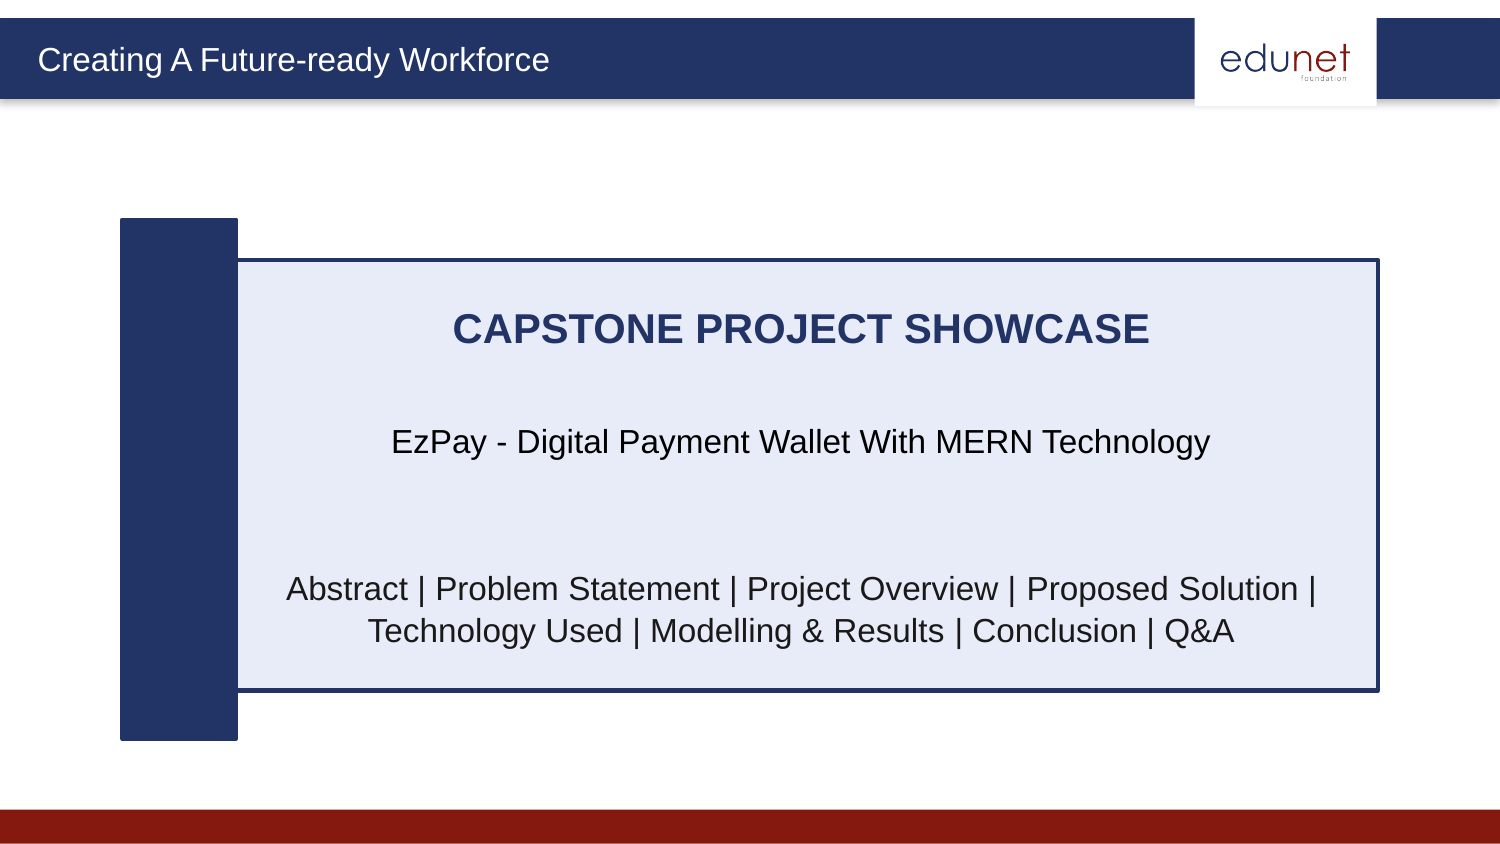

CAPSTONE PROJECT SHOWCASE
EzPay - Digital Payment Wallet With MERN Technology
Abstract | Problem Statement | Project Overview | Proposed Solution | Technology Used | Modelling & Results | Conclusion | Q&A